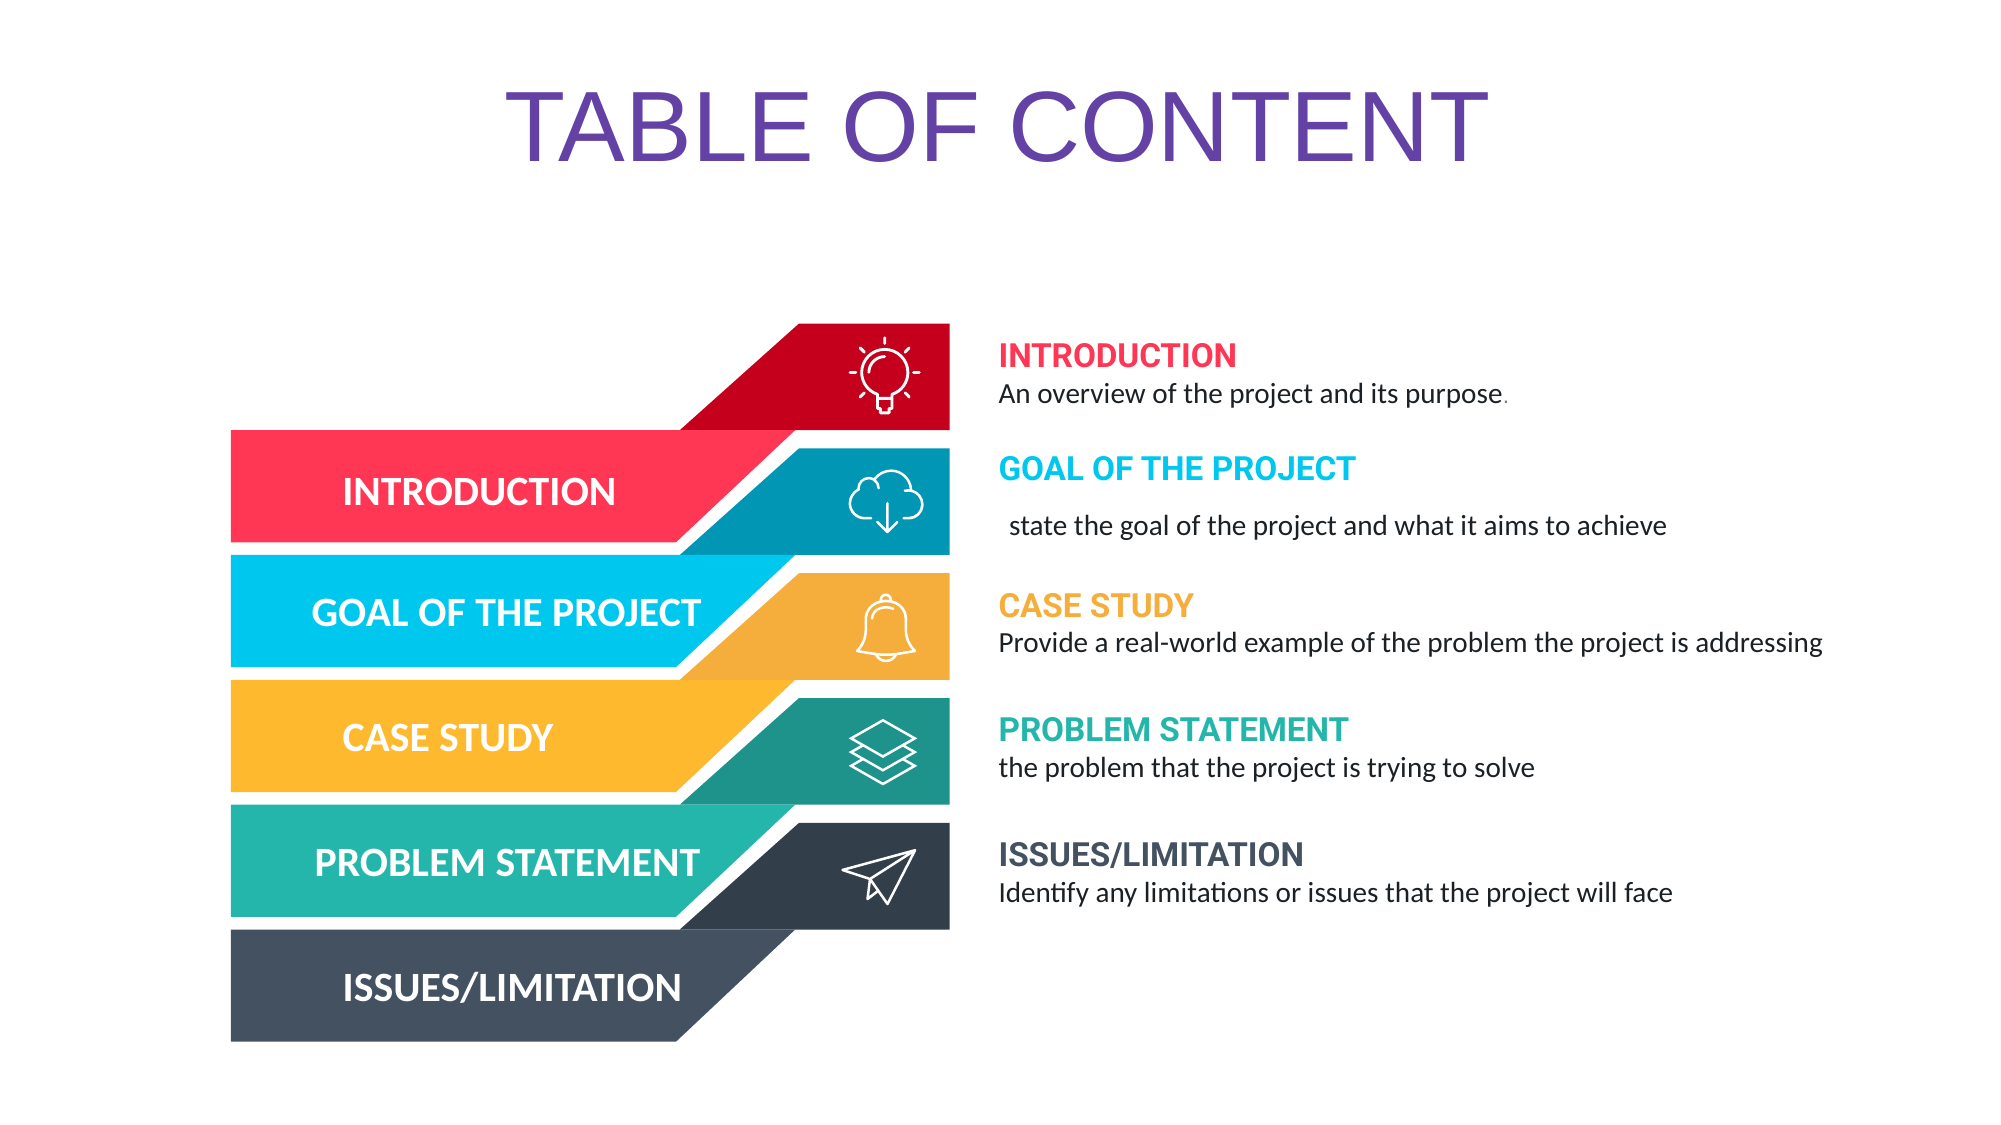

# TABLE OF CONTENT

INTRODUCTION
An overview of the project and its purpose.

GOAL OF THE PROJECT
 state the goal of the project and what it aims to achieve

INTRODUCTION

GOAL OF THE PROJECT
CASE STUDY
Provide a real-world example of the problem the project is addressing

CASE STUDY
PROBLEM STATEMENT
the problem that the project is trying to solve

PROBLEM STATEMENT
ISSUES/LIMITATION
Identify any limitations or issues that the project will face

ISSUES/LIMITATION